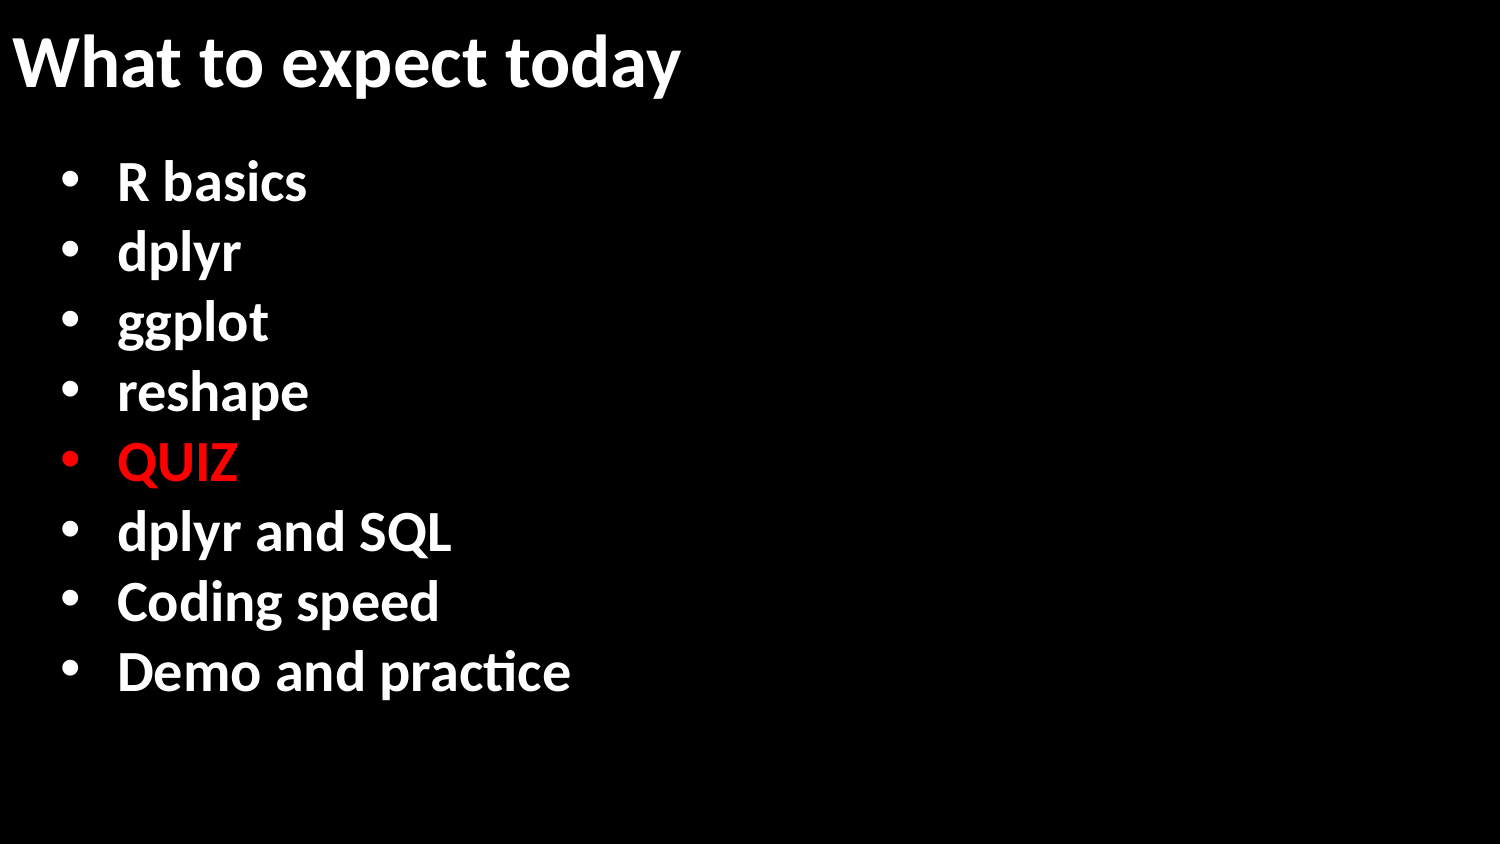

# What to expect today
R basics
dplyr
ggplot
reshape
QUIZ
dplyr and SQL
Coding speed
Demo and practice